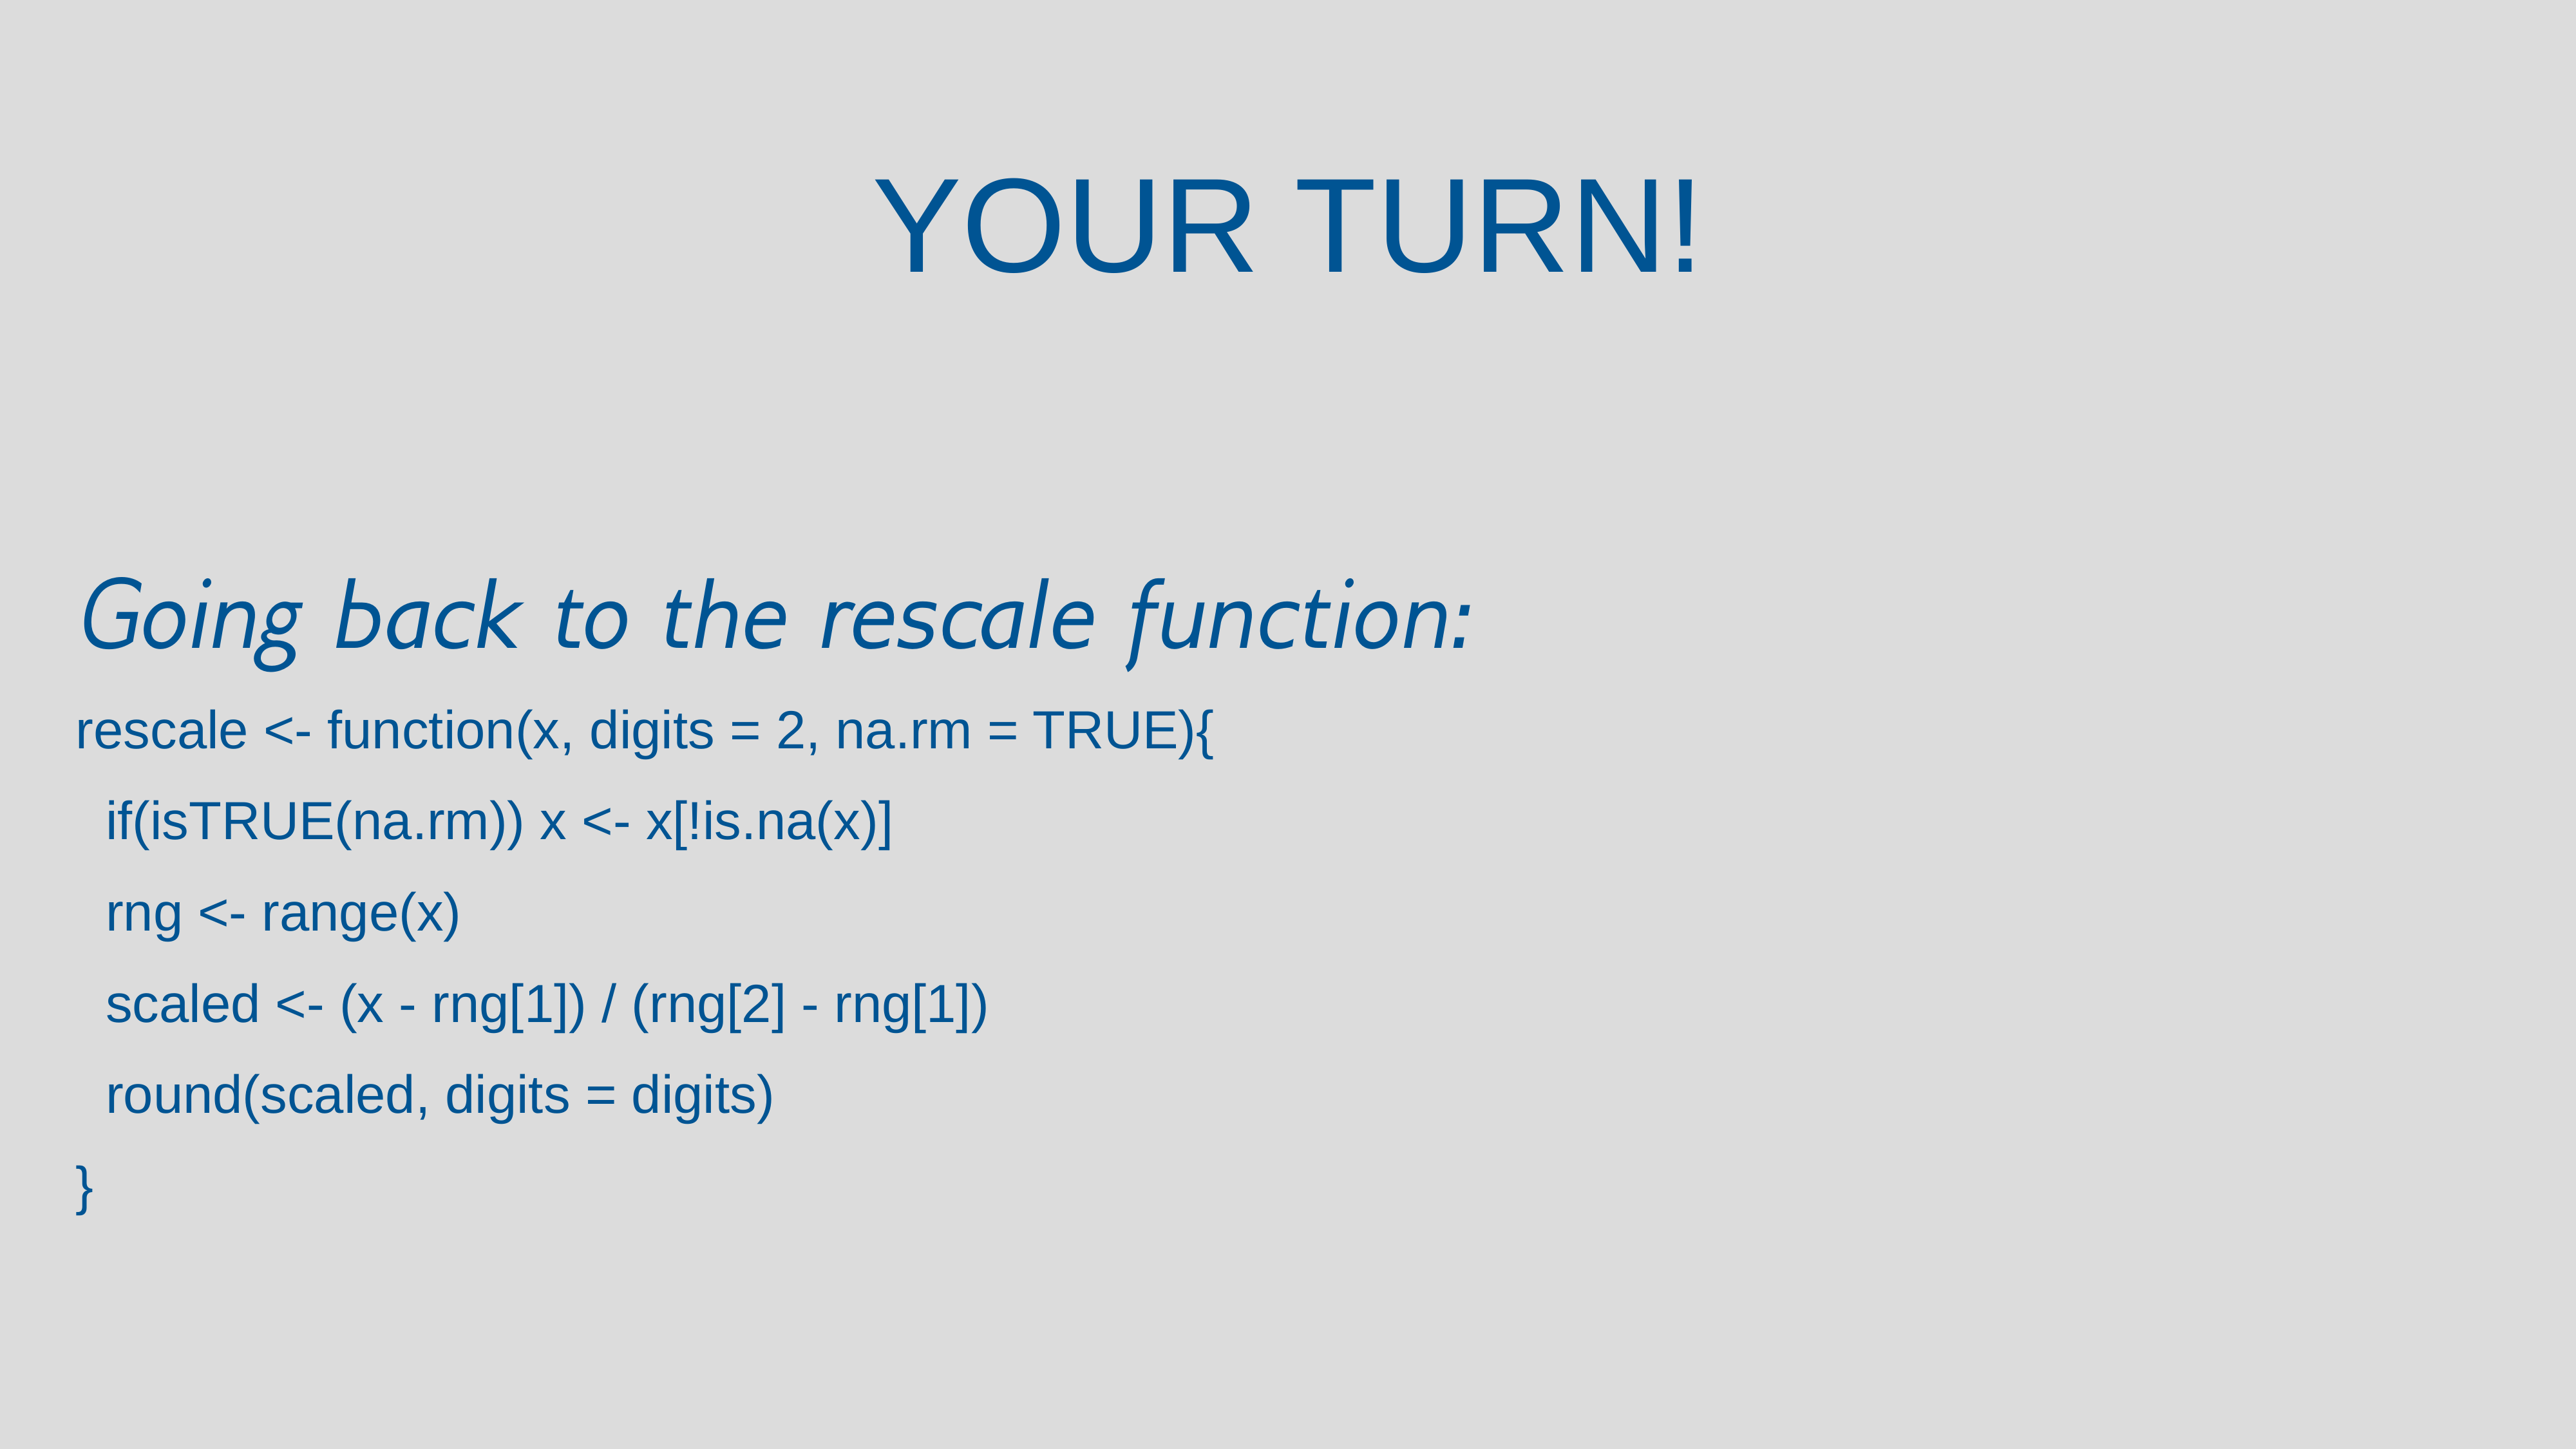

# Your turn!
Going back to the rescale function:
rescale <- function(x, digits = 2, na.rm = TRUE){
  if(isTRUE(na.rm)) x <- x[!is.na(x)]
  rng <- range(x)
  scaled <- (x - rng[1]) / (rng[2] - rng[1])
  round(scaled, digits = digits)
}